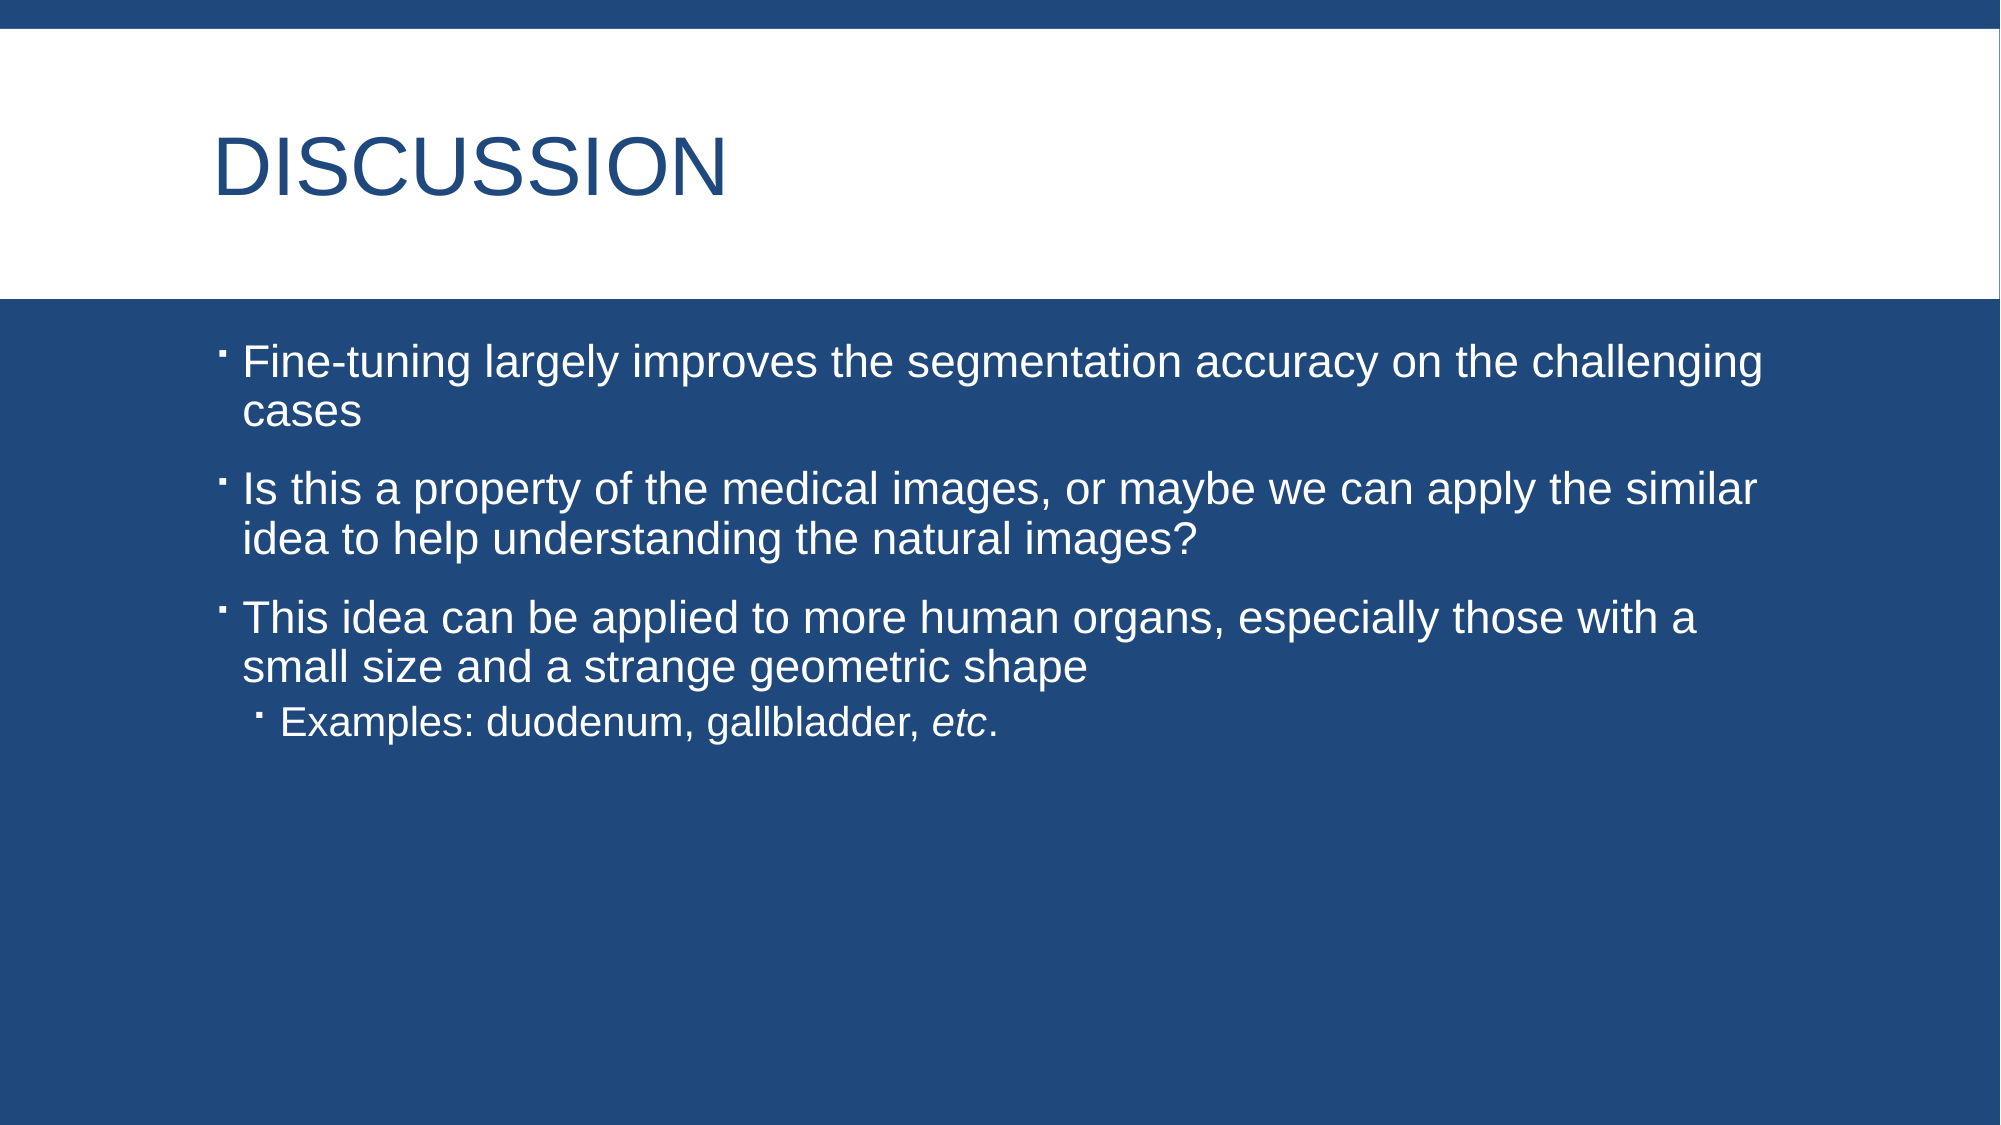

# Discussion
Fine-tuning largely improves the segmentation accuracy on the challenging cases
Is this a property of the medical images, or maybe we can apply the similar idea to help understanding the natural images?
This idea can be applied to more human organs, especially those with a small size and a strange geometric shape
Examples: duodenum, gallbladder, etc.